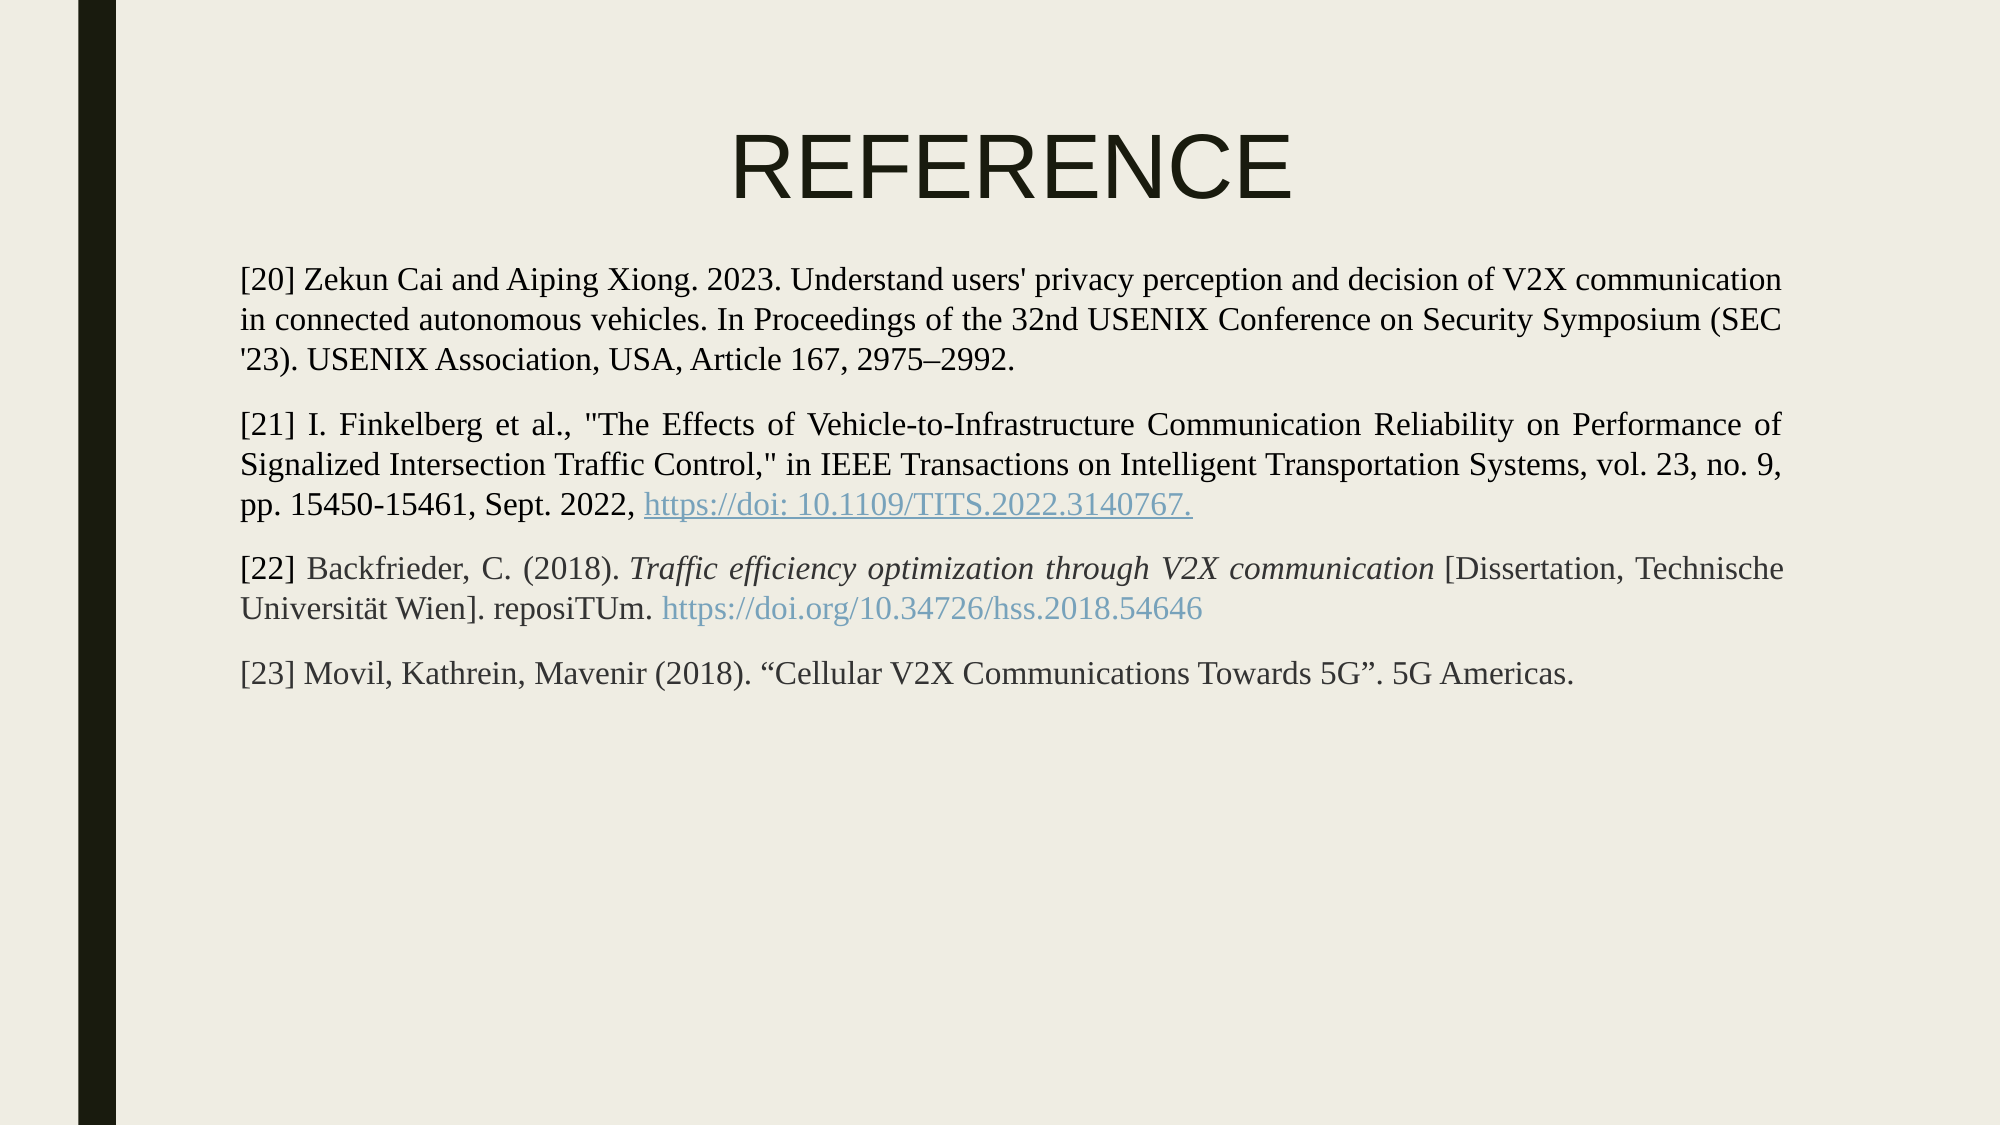

# REFERENCE
[20] Zekun Cai and Aiping Xiong. 2023. Understand users' privacy perception and decision of V2X communication in connected autonomous vehicles. In Proceedings of the 32nd USENIX Conference on Security Symposium (SEC '23). USENIX Association, USA, Article 167, 2975–2992.
[21] I. Finkelberg et al., "The Effects of Vehicle-to-Infrastructure Communication Reliability on Performance of Signalized Intersection Traffic Control," in IEEE Transactions on Intelligent Transportation Systems, vol. 23, no. 9, pp. 15450-15461, Sept. 2022, https://doi: 10.1109/TITS.2022.3140767.
[22] Backfrieder, C. (2018). Traffic efficiency optimization through V2X communication [Dissertation, Technische Universität Wien]. reposiTUm. https://doi.org/10.34726/hss.2018.54646
[23] Movil, Kathrein, Mavenir (2018). “Cellular V2X Communications Towards 5G”. 5G Americas.